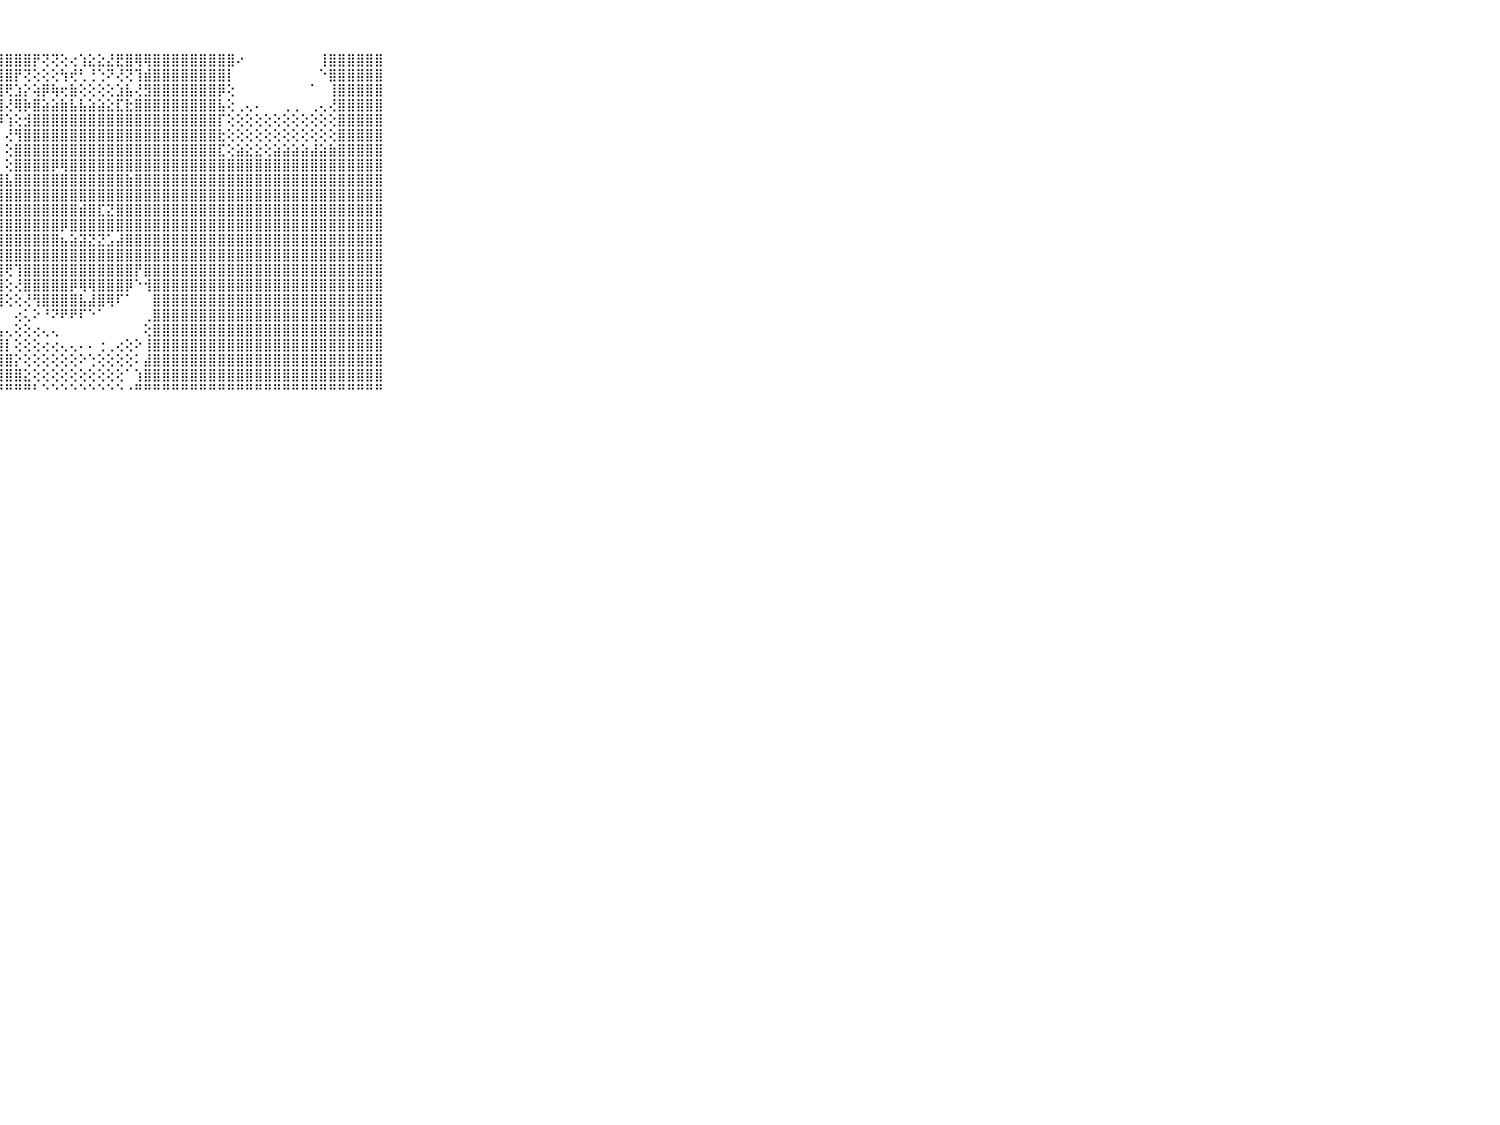

⠀⠀⠀⠀⠀⠀⠀⠀⠀⠀⠀⣷⣿⣿⣿⣿⣿⣿⣿⣿⣿⣿⣿⣿⣿⣿⣿⣿⣿⣿⣿⡟⢝⢝⢕⢔⢱⣕⣕⣜⣟⣿⢿⢿⣿⣿⣿⣿⣿⣿⣿⣿⣿⠔⠀⠀⠀⠀⠀⠀⠀⠀⢸⣿⣿⣿⣿⣿⣿⠀⠀⠀⠀⠀⠀⠀⠀⠀⠀⠀⠀
⠀⠀⠀⠀⠀⠀⠀⠀⠀⠀⠀⣿⣿⣿⣿⣿⣿⣿⣿⣿⣿⣿⣿⣿⣿⣿⣿⣿⣿⡟⢝⢕⢕⢕⢳⢞⢃⢘⢑⠝⢜⢝⢹⣾⣿⣿⣿⣿⣿⣿⣿⣿⡇⠀⠀⠀⠀⠀⠀⠀⠀⠀⠑⣿⣿⣿⣿⣿⣿⠀⠀⠀⠀⠀⠀⠀⠀⠀⠀⠀⠀
⠀⠀⠀⠀⠀⠀⠀⠀⠀⠀⠀⣿⣿⣿⣿⣿⣿⣿⣿⣿⣿⣿⣿⣿⣿⣿⣿⣿⢟⣱⡕⢵⡿⢷⢖⣷⢕⢕⢕⢕⣱⣧⢜⣻⣿⣿⣿⣿⣿⣿⣿⡿⢕⠀⠀⠀⠀⠀⠀⠀⠀⠁⠀⢸⣿⣿⣿⣿⣿⠀⠀⠀⠀⠀⠀⠀⠀⠀⠀⠀⠀
⠀⠀⠀⠀⠀⠀⠀⠀⠀⠀⠀⣿⣿⣿⣿⣿⣿⣿⣿⣿⣿⣿⣿⣿⣿⣿⣿⣿⢜⢿⡷⣿⣵⣵⣷⣧⣧⣵⣵⣕⣏⣗⣿⣿⣿⣿⣿⣿⣿⣿⣿⣧⢕⢀⢄⠄⠀⠀⢀⢀⠀⢀⢄⢜⣿⣿⣿⣿⣿⠀⠀⠀⠀⠀⠀⠀⠀⠀⠀⠀⠀
⠀⠀⠀⠀⠀⠀⠀⠀⠀⠀⠀⣿⣿⣿⣿⣿⣿⣿⣿⣿⣿⣿⣿⣿⣿⣿⣿⡿⢱⢕⣺⣿⣿⣿⣿⣿⣿⣿⣿⣿⣿⣿⣿⣿⣿⣿⣿⣿⣿⣿⣿⡏⢕⢕⢕⢕⢕⢕⢕⢕⢕⢕⢕⢕⣿⣿⣿⣿⣿⠀⠀⠀⠀⠀⠀⠀⠀⠀⠀⠀⠀
⠀⠀⠀⠀⠀⠀⠀⠀⠀⠀⠀⣿⣿⣿⣿⣿⣿⣿⣿⣿⣿⣿⣿⣿⣿⣿⣿⡇⢜⢻⣿⣿⣿⣿⣿⣿⣿⣿⣿⣿⣿⣿⣿⣿⣿⣿⣿⣿⣿⣿⣿⣗⢕⢕⢕⢕⢕⢕⢕⢕⢕⢕⢕⢕⣿⣿⣿⣿⣿⠀⠀⠀⠀⠀⠀⠀⠀⠀⠀⠀⠀
⠀⠀⠀⠀⠀⠀⠀⠀⠀⠀⠀⣿⣿⣿⣿⣿⣿⣿⣿⣿⣿⣿⣿⣿⣿⣿⣿⡇⢕⣿⣿⣿⣿⣿⣿⣿⣿⣿⣿⣿⣿⣿⣿⣿⣿⣿⣿⣿⣿⣿⣿⣏⢕⣵⣕⣕⢕⣵⣵⣵⣵⣼⣵⣷⣿⣿⣿⣿⣿⠀⠀⠀⠀⠀⠀⠀⠀⠀⠀⠀⠀
⠀⠀⠀⠀⠀⠀⠀⠀⠀⠀⠀⣿⣿⣿⣿⣿⣿⣿⣿⣿⣿⣿⣿⣿⣿⣿⣿⡇⢕⣿⣿⣿⣿⡿⢿⣿⣿⣿⣿⣿⣿⣿⣿⣿⣿⣿⣿⣿⣿⣿⣿⣿⣿⣿⣿⣿⣿⣿⣿⣿⣿⣿⣿⣿⣿⣿⣿⣿⣿⠀⠀⠀⠀⠀⠀⠀⠀⠀⠀⠀⠀
⠀⠀⠀⠀⠀⠀⠀⠀⠀⠀⠀⣿⣿⣿⣿⣿⣿⣿⣿⣿⣿⣿⣿⣿⣿⣿⣿⣿⣧⣿⣿⣿⣿⣿⣿⣿⣿⣿⣿⣿⣿⣷⣿⣿⣿⣿⣿⣿⣿⣿⣿⣿⣿⣿⣿⣿⣿⣿⣿⣿⣿⣿⣿⣿⣿⣿⣿⣿⣿⠀⠀⠀⠀⠀⠀⠀⠀⠀⠀⠀⠀
⠀⠀⠀⠀⠀⠀⠀⠀⠀⠀⠀⣿⣿⣿⣿⣿⣿⣿⣿⣿⣿⣿⣿⣿⣿⣿⣿⣿⣿⣿⣿⣿⣿⣿⣿⣿⣿⣿⣿⣿⣿⣿⣿⣿⣿⣿⣿⣿⣿⣿⣿⣿⣿⣿⣿⣿⣿⣿⣿⣿⣿⣿⣿⣿⣿⣿⣿⣿⣿⠀⠀⠀⠀⠀⠀⠀⠀⠀⠀⠀⠀
⠀⠀⠀⠀⠀⠀⠀⠀⠀⠀⠀⣿⣿⣿⣿⣿⣿⣿⣿⣿⣿⣿⣿⣿⣿⣿⣿⣿⣿⣿⣿⣿⣿⣿⣿⣿⣾⣿⣏⣝⣿⣿⣿⣿⣿⣿⣿⣿⣿⣿⣿⣿⣿⣿⣿⣿⣿⣿⣿⣿⣿⣿⣿⣿⣿⣿⣿⣿⣿⠀⠀⠀⠀⠀⠀⠀⠀⠀⠀⠀⠀
⠀⠀⠀⠀⠀⠀⠀⠀⠀⠀⠀⣿⣿⣿⣿⣿⣿⣿⣿⣿⣿⣿⣿⣿⣿⣿⣿⣿⣿⣿⣿⣿⣿⣿⡿⣿⣿⣿⣿⣿⣿⣿⣿⣿⣿⣿⣿⣿⣿⣿⣿⣿⣿⣿⣿⣿⣿⣿⣿⣿⣿⣿⣿⣿⣿⣿⣿⣿⣿⠀⠀⠀⠀⠀⠀⠀⠀⠀⠀⠀⠀
⠀⠀⠀⠀⠀⠀⠀⠀⠀⠀⠀⣿⣿⣿⣿⣿⣿⣿⣿⣿⣿⣿⣿⣿⣿⣿⣿⣿⣿⣿⣿⣿⣿⣿⣦⣵⣽⣝⣝⣡⣼⣿⣿⣿⣿⣿⣿⣿⣿⣿⣿⣿⣿⣿⣿⣿⣿⣿⣿⣿⣿⣿⣿⣿⣿⣿⣿⣿⣿⠀⠀⠀⠀⠀⠀⠀⠀⠀⠀⠀⠀
⠀⠀⠀⠀⠀⠀⠀⠀⠀⠀⠀⣿⣿⣿⣿⣿⣿⣿⣿⣿⣿⣿⣿⣿⣿⣿⣿⣿⣿⣿⣿⣿⣿⣿⣿⣿⣿⣿⣿⣿⣿⣿⣿⣿⣿⣿⣿⣿⣿⣿⣿⣿⣿⣿⣿⣿⣿⣿⣿⣿⣿⣿⣿⣿⣿⣿⣿⣿⣿⠀⠀⠀⠀⠀⠀⠀⠀⠀⠀⠀⠀
⠀⠀⠀⠀⠀⠀⠀⠀⠀⠀⠀⣿⣿⣿⣿⣿⣿⣿⣿⣿⣿⣿⣿⣿⣿⣿⣿⣿⢟⢹⣿⣿⣿⣿⣿⣿⣿⣿⣿⣿⣿⣿⡟⣿⣿⣿⣿⣿⣿⣿⣿⣿⣿⣿⣿⣿⣿⣿⣿⣿⣿⣿⣿⣿⣿⣿⣿⣿⣿⠀⠀⠀⠀⠀⠀⠀⠀⠀⠀⠀⠀
⠀⠀⠀⠀⠀⠀⠀⠀⠀⠀⠀⣿⣿⣿⣿⣿⣿⣿⣿⣿⣿⣿⣿⣿⣿⣿⣿⣿⢕⢜⣿⣿⣿⣿⣿⡿⢿⢿⣿⣿⣿⡿⠑⢺⣿⣿⣿⣿⣿⣿⣿⣿⣿⣿⣿⣿⣿⣿⣿⣿⣿⣿⣿⣿⣿⣿⣿⣿⣿⠀⠀⠀⠀⠀⠀⠀⠀⠀⠀⠀⠀
⠀⠀⠀⠀⠀⠀⠀⠀⠀⠀⠀⣿⣿⣿⣿⣿⣿⣿⣿⣿⣿⣿⣿⣿⣿⣿⣿⣿⢕⢕⢜⢻⣿⣿⣿⣿⣧⣼⣿⢿⠏⠁⠀⠀⣿⣿⣿⣿⣿⣿⣿⣿⣿⣿⣿⣿⣿⣿⣿⣿⣿⣿⣿⣿⣿⣿⣿⣿⣿⠀⠀⠀⠀⠀⠀⠀⠀⠀⠀⠀⠀
⠀⠀⠀⠀⠀⠀⠀⠀⠀⠀⠀⣿⣿⣿⣿⣿⣿⣿⣿⣿⣿⣿⣿⣿⣿⣿⣿⡇⠀⢔⢅⠕⠘⠝⠟⠟⠏⠑⠁⠀⠀⠀⠀⢀⣿⣿⣿⣿⣿⣿⣿⣿⣿⣿⣿⣿⣿⣿⣿⣿⣿⣿⣿⣿⣿⣿⣿⣿⣿⠀⠀⠀⠀⠀⠀⠀⠀⠀⠀⠀⠀
⠀⠀⠀⠀⠀⠀⠀⠀⠀⠀⠀⣿⣿⣿⣿⣿⣿⣿⣿⣿⣿⣿⣿⣿⣿⣿⣿⣧⢄⢕⢕⢔⢄⢄⠀⠀⠀⠀⠀⠀⠀⠀⠀⢕⣿⣿⣿⣿⣿⣿⣿⣿⣿⣿⣿⣿⣿⣿⣿⣿⣿⣿⣿⣿⣿⣿⣿⣿⣿⠀⠀⠀⠀⠀⠀⠀⠀⠀⠀⠀⠀
⠀⠀⠀⠀⠀⠀⠀⠀⠀⠀⠀⣿⣿⣿⣿⣿⣿⣿⣿⣿⣿⣿⣿⣿⣿⣿⣿⣿⡇⢕⢕⢕⢔⢔⢄⢄⠄⠄⢐⢀⢔⢕⠕⢸⣿⣿⣿⣿⣿⣿⣿⣿⣿⣿⣿⣿⣿⣿⣿⣿⣿⣿⣿⣿⣿⣿⣿⣿⣿⠀⠀⠀⠀⠀⠀⠀⠀⠀⠀⠀⠀
⠀⠀⠀⠀⠀⠀⠀⠀⠀⠀⠀⣿⣿⣿⣿⣿⣿⣿⣿⣿⣿⣿⣿⣿⣿⣿⣿⣿⣿⡕⢕⢕⢕⢕⢕⢕⠕⢑⢕⢕⢕⢕⠅⣼⣿⣿⣿⣿⣿⣿⣿⣿⣿⣿⣿⣿⣿⣿⣿⣿⣿⣿⣿⣿⣿⣿⣿⣿⣿⠀⠀⠀⠀⠀⠀⠀⠀⠀⠀⠀⠀
⠀⠀⠀⠀⠀⠀⠀⠀⠀⠀⠀⣿⣿⣿⣿⣿⣿⣿⣿⣿⣿⣿⣿⣿⣿⣿⣿⣿⣿⣿⣕⢕⢕⢕⢕⢕⢕⢕⢕⢕⢕⠁⢱⣿⣿⣿⣿⣿⣿⣿⣿⣿⣿⣿⣿⣿⣿⣿⣿⣿⣿⣿⣿⣿⣿⣿⣿⣿⣿⠀⠀⠀⠀⠀⠀⠀⠀⠀⠀⠀⠀
⠀⠀⠀⠀⠀⠀⠀⠀⠀⠀⠀⠛⠛⠛⠛⠛⠛⠛⠛⠛⠛⠛⠛⠛⠛⠛⠛⠛⠛⠛⠛⠃⠑⠑⠑⠑⠑⠑⠑⠑⠑⠐⠛⠛⠛⠛⠛⠛⠛⠛⠛⠛⠛⠛⠛⠛⠛⠛⠛⠛⠛⠛⠛⠛⠛⠛⠛⠛⠛⠀⠀⠀⠀⠀⠀⠀⠀⠀⠀⠀⠀